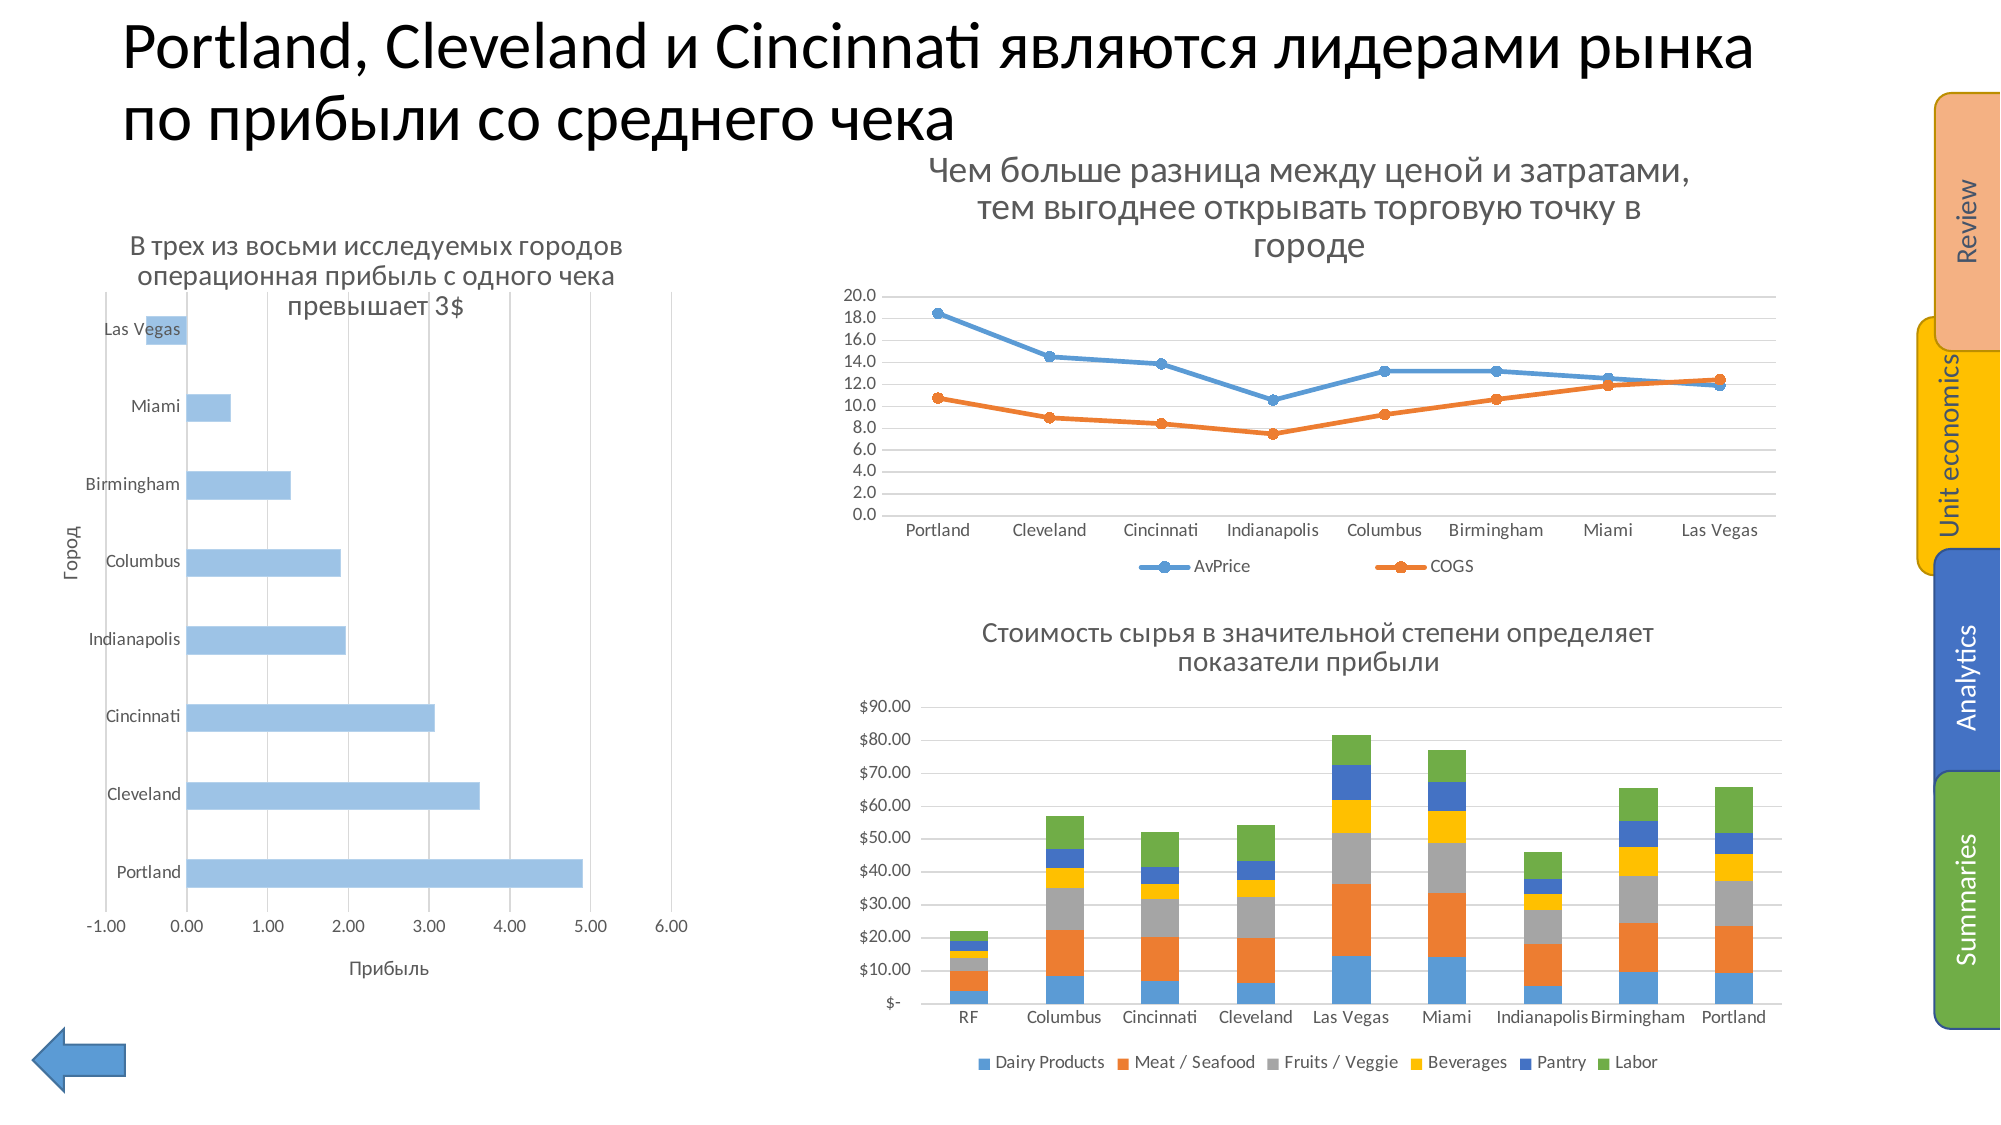

Portland, Cleveland и Cincinnati являются лидерами рынка по прибыли со среднего чека
Review

### Chart: Чем больше разница между ценой и затратами, тем выгоднее открывать торговую точку в городе

| Category | AvPrice | COGS
 |
|---|---|---|
| Portland | 18.49777777777778 | 10.75856396825397 |
| Cleveland | 14.533968253968254 | 8.958646587301587 |
| Cincinnati | 13.873333333333335 | 8.417362857142859 |
| Indianapolis | 10.570158730158731 | 7.479953730158731 |
| Columbus | 13.212698412698415 | 9.248204603174605 |
| Birmingham | 13.212698412698415 | 10.63846484126984 |
| Miami | 12.55206349206349 | 11.898205634920636 |
| Las Vegas | 11.891428571428573 | 12.437760476190476 |

### Chart: В трех из восьми исследуемых городов операционная прибыль с одного чека превышает 3$

| Category | Profit |
|---|---|
| Portland | 4.896555333333334 |
| Cleveland | 3.624698972222223 |
| Cincinnati | 3.0678460952380955 |
| Indianapolis | 1.9645429999999995 |
| Columbus | 1.90202730952381 |
| Birmingham | 1.2810739642857158 |
| Miami | 0.5456375119047612 |
| Las Vegas | -0.50237038095238 |
Unit economics
Analytics

### Chart: Стоимость сырья в значительной степени определяет показатели прибыли

| Category | Dairy Products | Meat / Seafood | Fruits / Veggie | Beverages | Pantry | Labor |
|---|---|---|---|---|---|---|
|  RF  | 4.0 | 6.0 | 4.0 | 2.0 | 3.0 | 3.0 |
|  Columbus  | 8.35 | 14.13 | 12.83 | 5.93 | 5.89 | 10.0 |
|  Cincinnati  | 6.79 | 13.56 | 11.34 | 4.56 | 5.34 | 10.5 |
|  Cleveland  | 6.23 | 13.8 | 12.45 | 5.2 | 5.7 | 11.0 |
|  Las Vegas  | 14.56 | 21.88 | 15.54 | 9.83 | 10.78 | 9.0 |
|  Miami  | 14.2 | 19.51 | 15.24 | 9.5 | 9.01 | 9.5 |
| Indianapolis | 5.36 | 12.93 | 10.3 | 4.64 | 4.8 | 8.0 |
| Birmingham | 9.62 | 14.79 | 14.44 | 8.7 | 8.04 | 10.0 |
| Portland | 9.29 | 14.35 | 13.55 | 8.24 | 6.44 | 14.0 |
Summaries